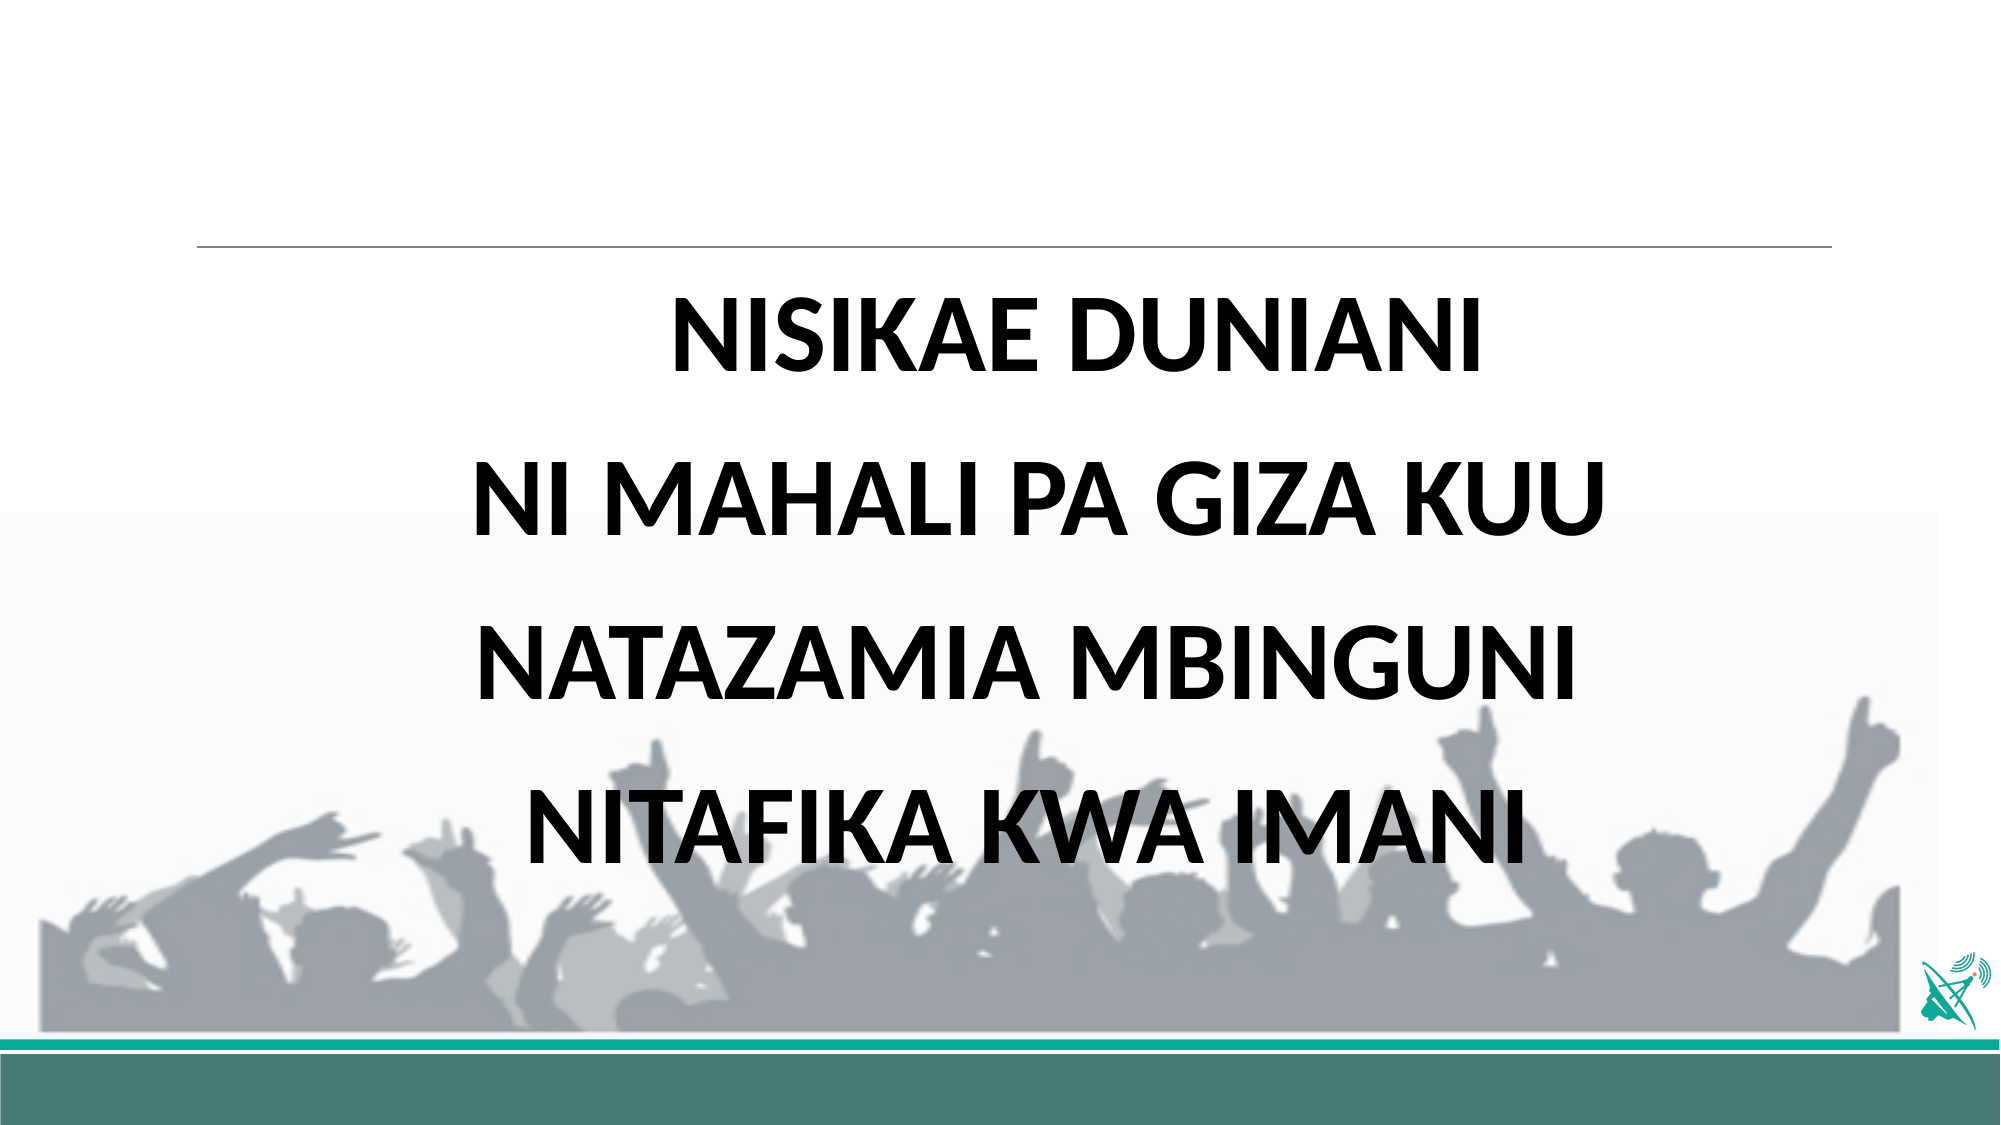

NISIKAE DUNIANI
NI MAHALI PA GIZA KUU
NATAZAMIA MBINGUNI
NITAFIKA KWA IMANI